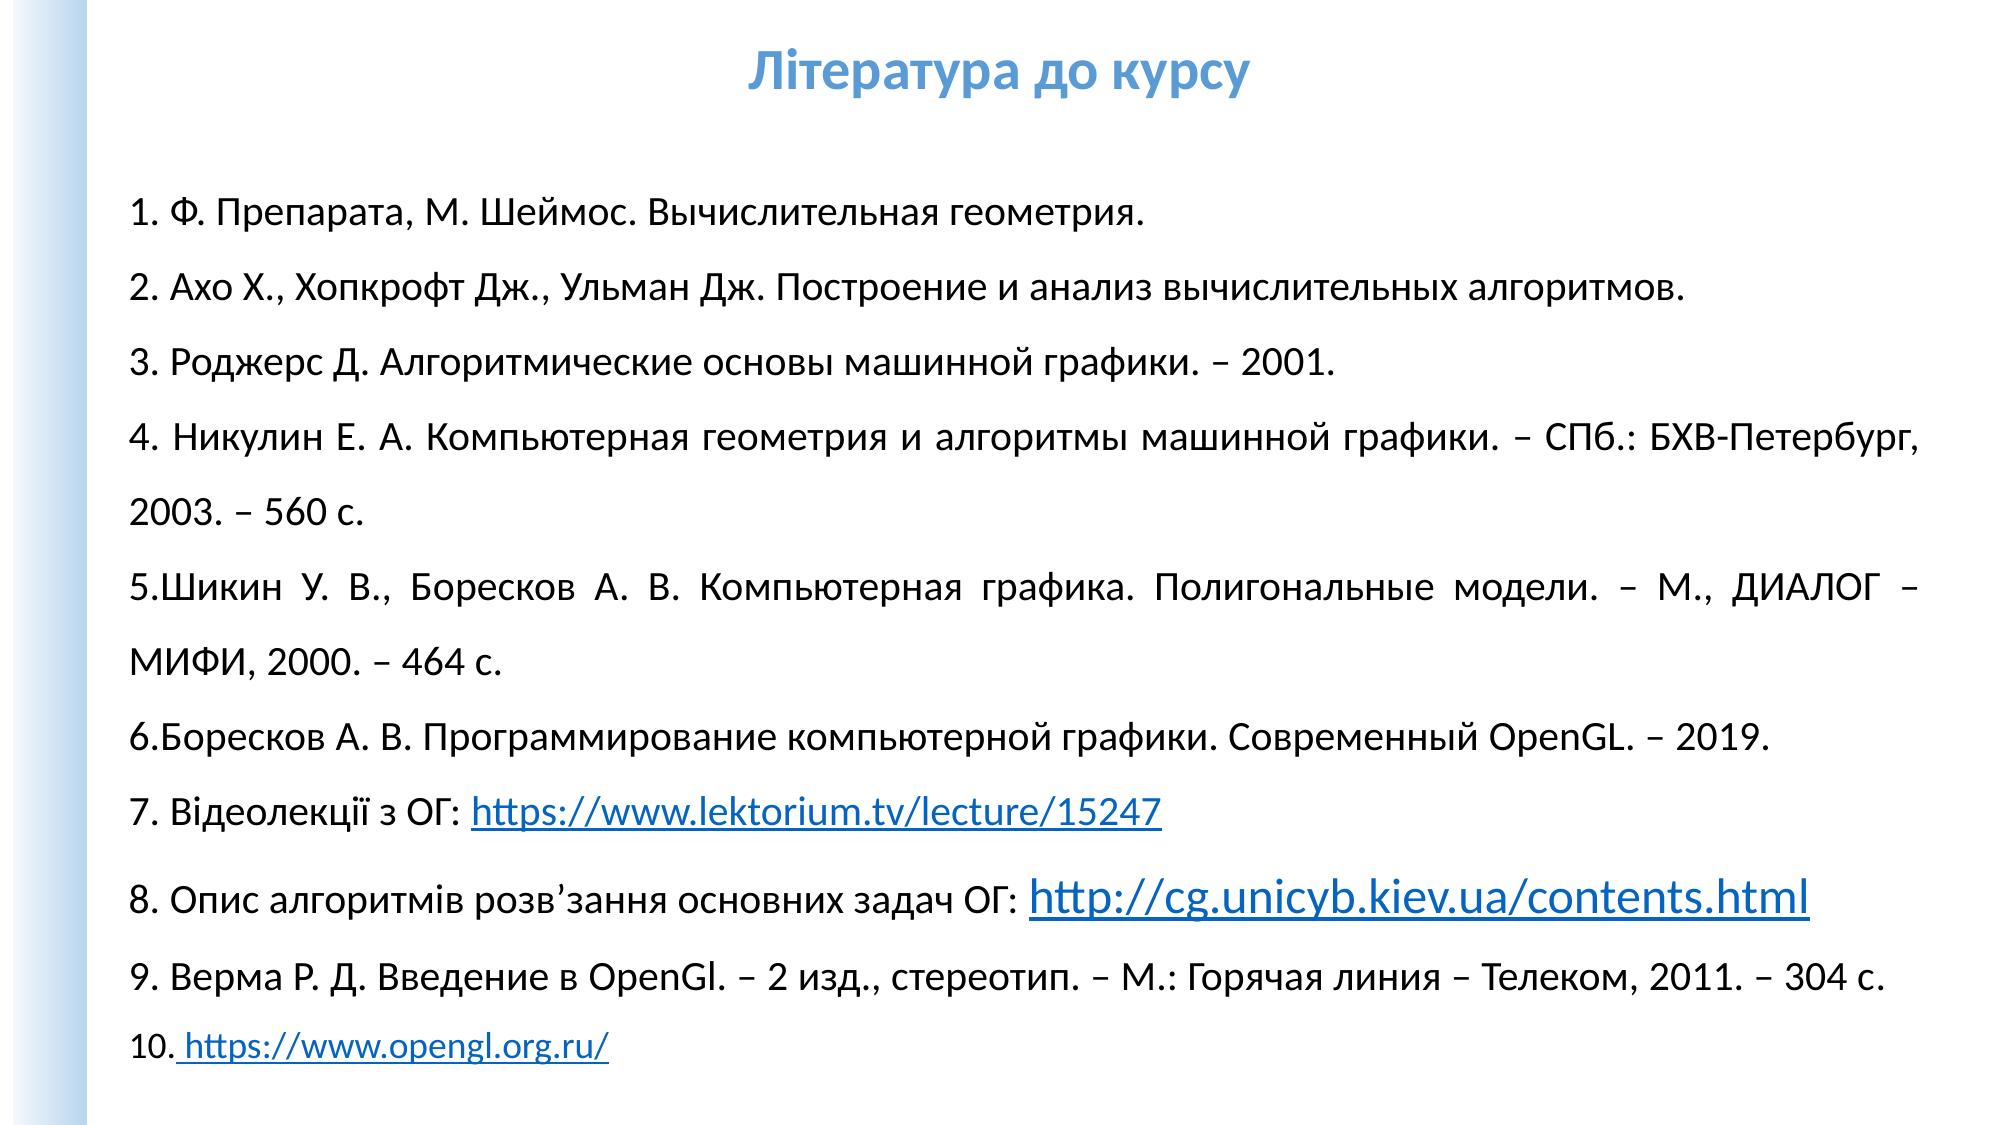

Література до курсу
 Ф. Препарата, М. Шеймос. Вычислительная геометрия.
 Ахо Х., Хопкрофт Дж., Ульман Дж. Построение и анализ вычислительных алгоритмов.
 Роджерс Д. Алгоритмические основы машинной графики. – 2001.
 Никулин Е. А. Компьютерная геометрия и алгоритмы машинной графики. – СПб.: БХВ-Петербург, 2003. – 560 с.
Шикин У. В., Боресков А. В. Компьютерная графика. Полигональные модели. – М., ДИАЛОГ – МИФИ, 2000. – 464 с.
Боресков А. В. Программирование компьютерной графики. Современный OpenGL. – 2019.
 Відеолекції з ОГ: https://www.lektorium.tv/lecture/15247
 Опис алгоритмів розв’зання основних задач ОГ: http://cg.unicyb.kiev.ua/contents.html
 Верма Р. Д. Введение в OpenGl. – 2 изд., стереотип. – М.: Горячая линия – Телеком, 2011. – 304 с.
 https://www.opengl.org.ru/